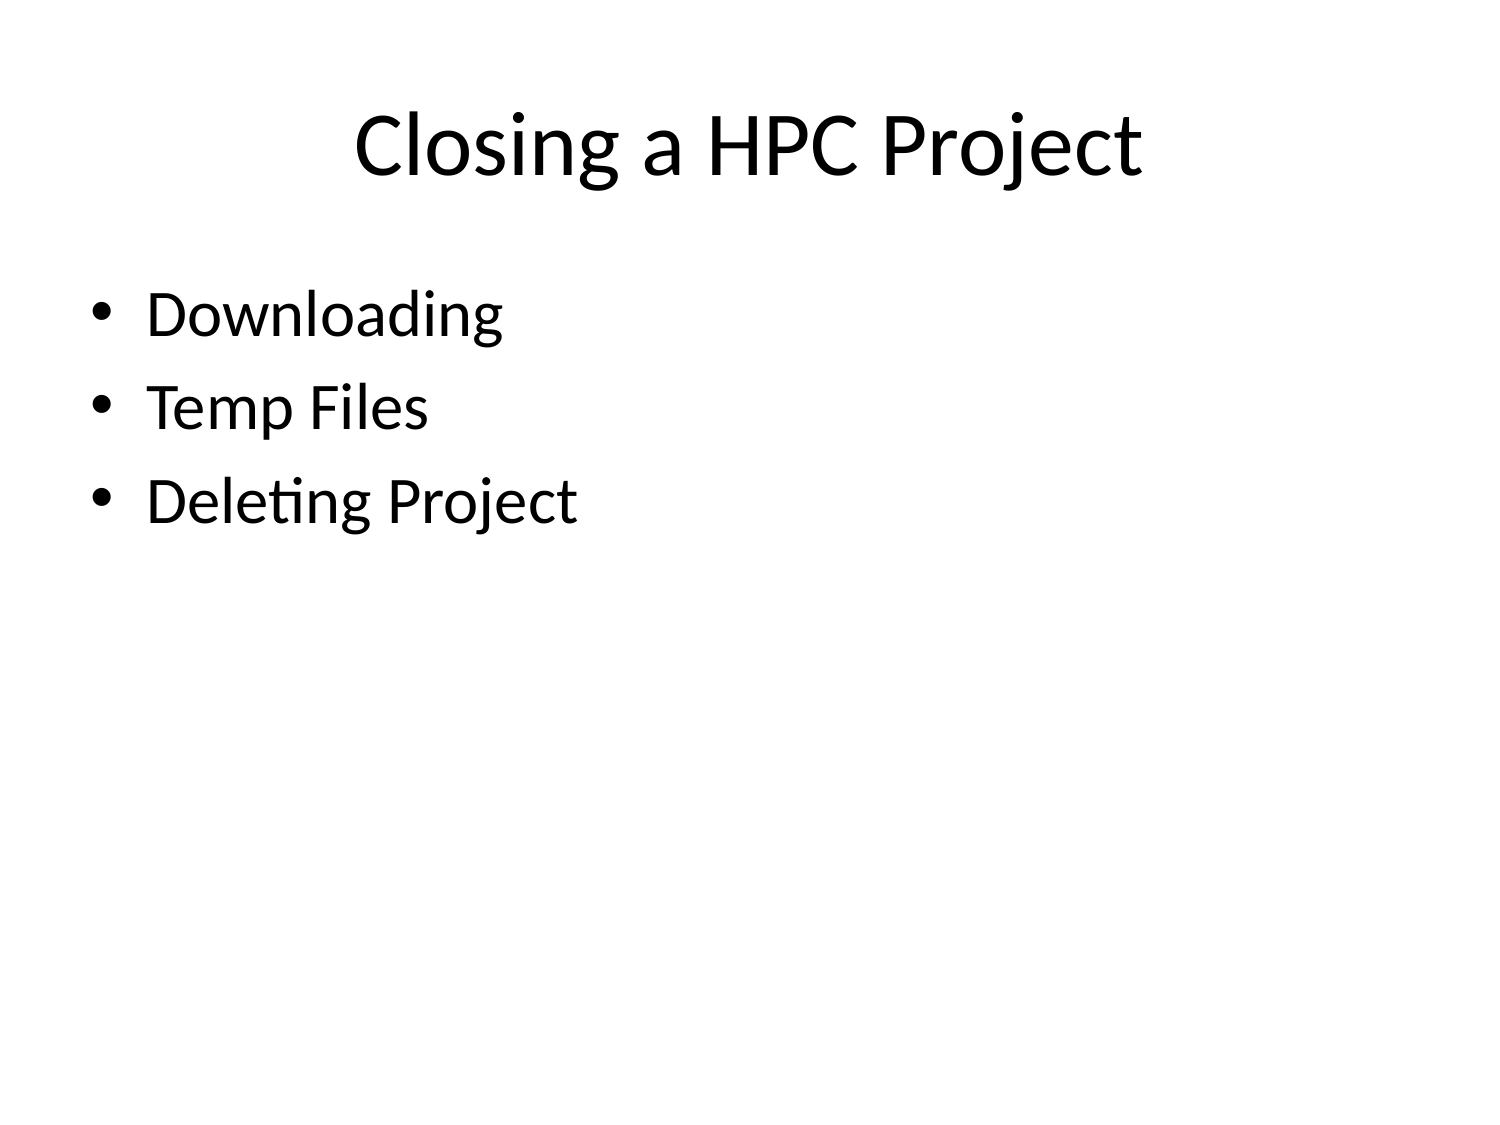

# Closing a HPC Project
Downloading
Temp Files
Deleting Project